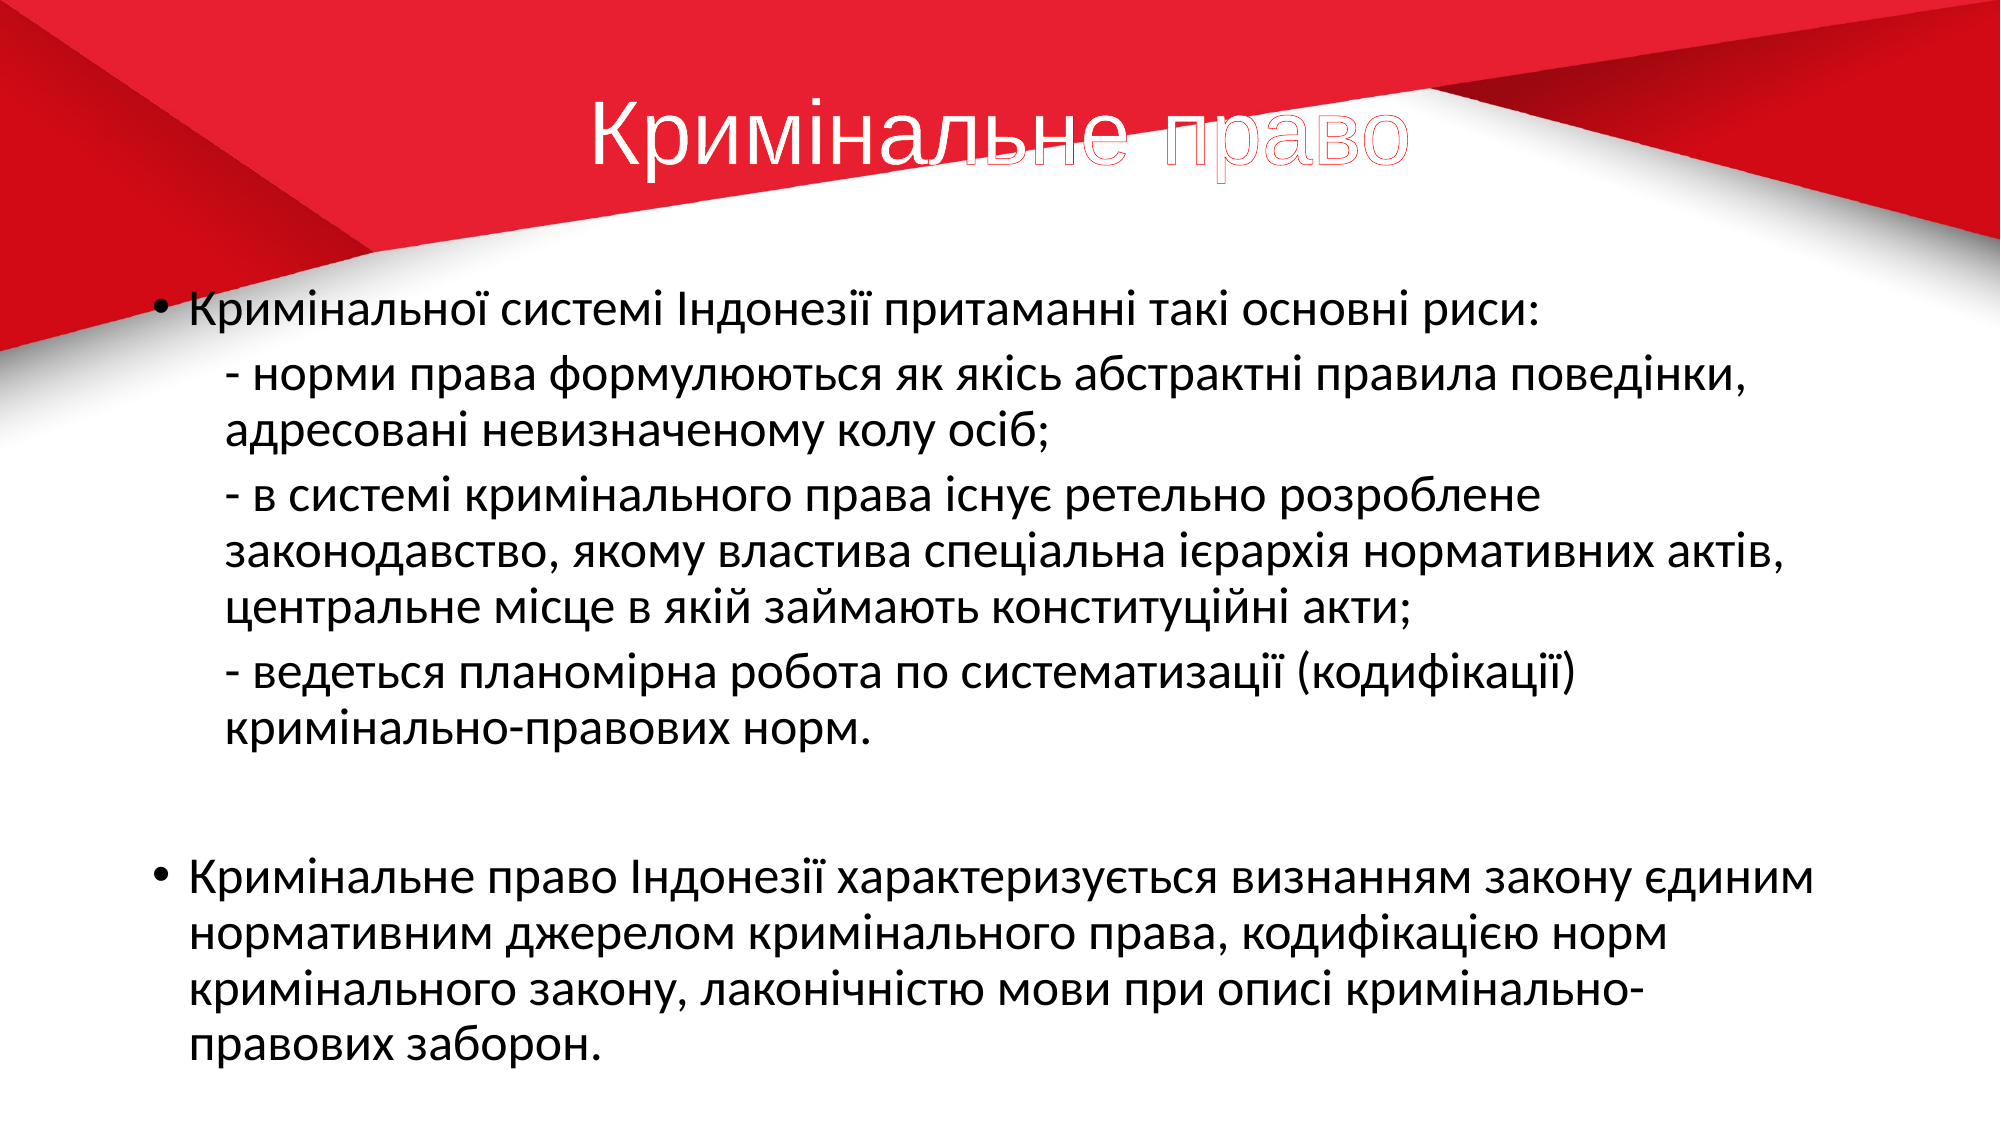

# Кримінальне право

Кримінальної системі Індонезії притаманні такі основні риси:
- норми права формулюються як якісь абстрактні правила поведінки, адресовані невизначеному колу осіб;
- в системі кримінального права існує ретельно розроблене законодавство, якому властива спеціальна ієрархія нормативних актів, центральне місце в якій займають конституційні акти;
- ведеться планомірна робота по систематизації (кодифікації) кримінально-правових норм.

Кримінальне право Індонезії характеризується визнанням закону єдиним нормативним джерелом кримінального права, кодифікацією норм кримінального закону, лаконічністю мови при описі кримінально-правових заборон.